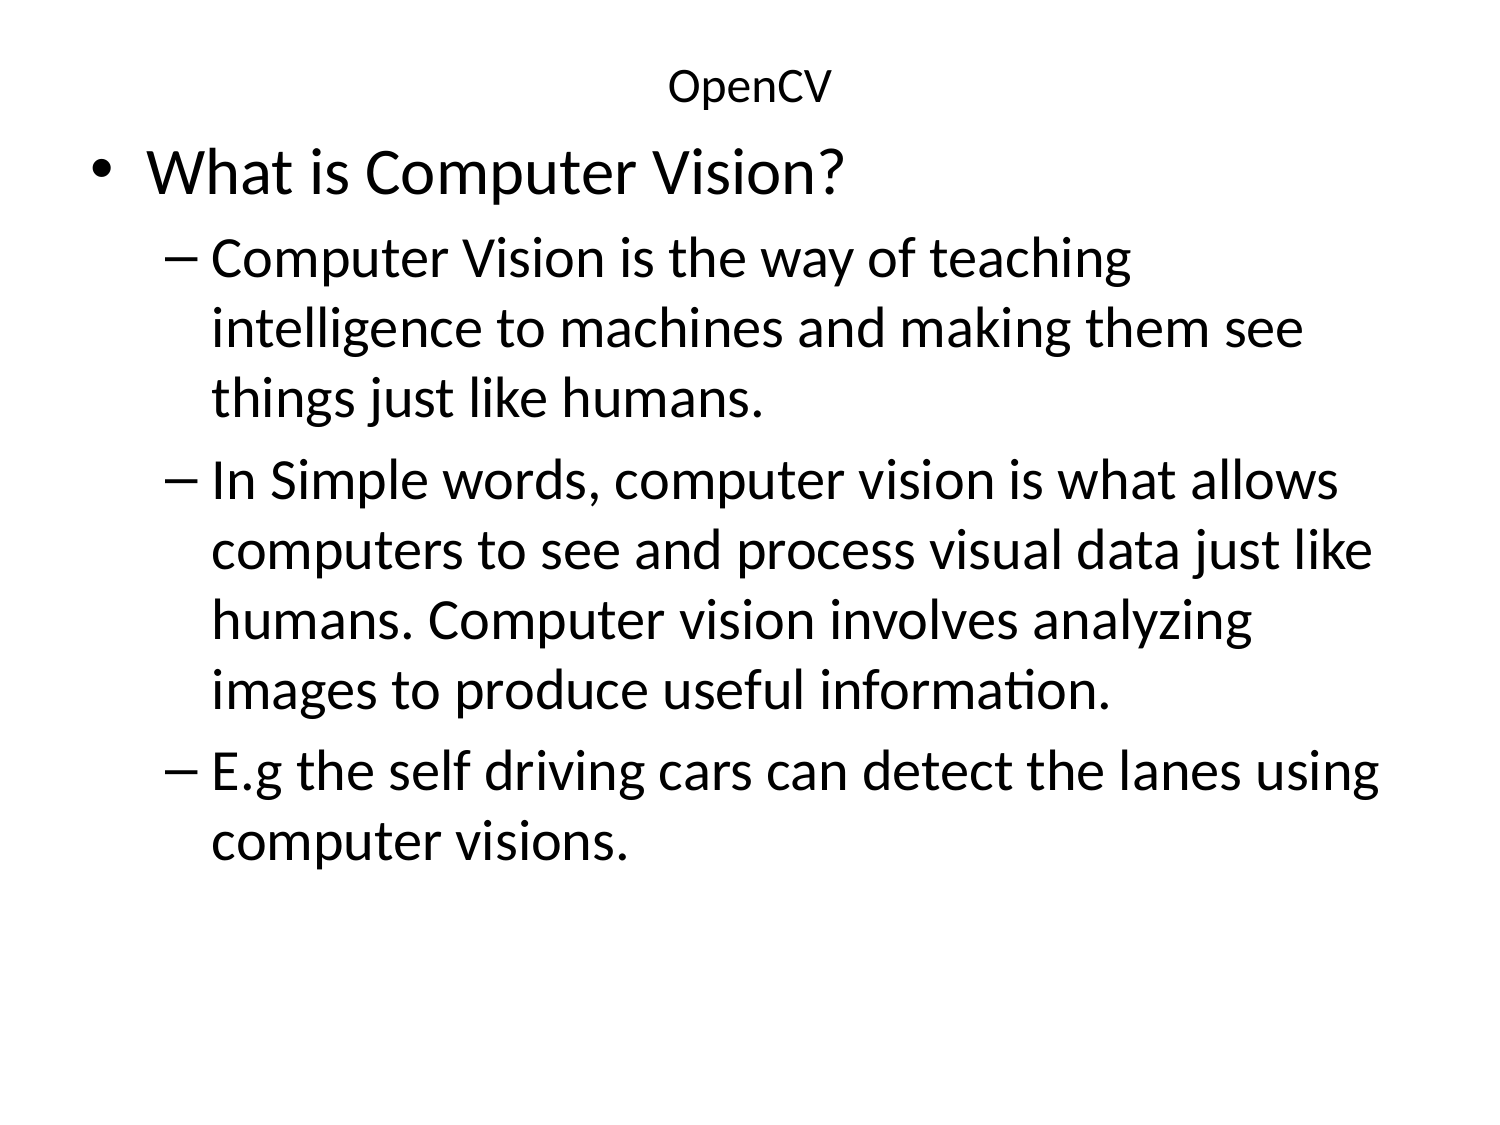

# OpenCV
What is Computer Vision?
Computer Vision is the way of teaching intelligence to machines and making them see things just like humans.
In Simple words, computer vision is what allows computers to see and process visual data just like humans. Computer vision involves analyzing images to produce useful information.
E.g the self driving cars can detect the lanes using computer visions.